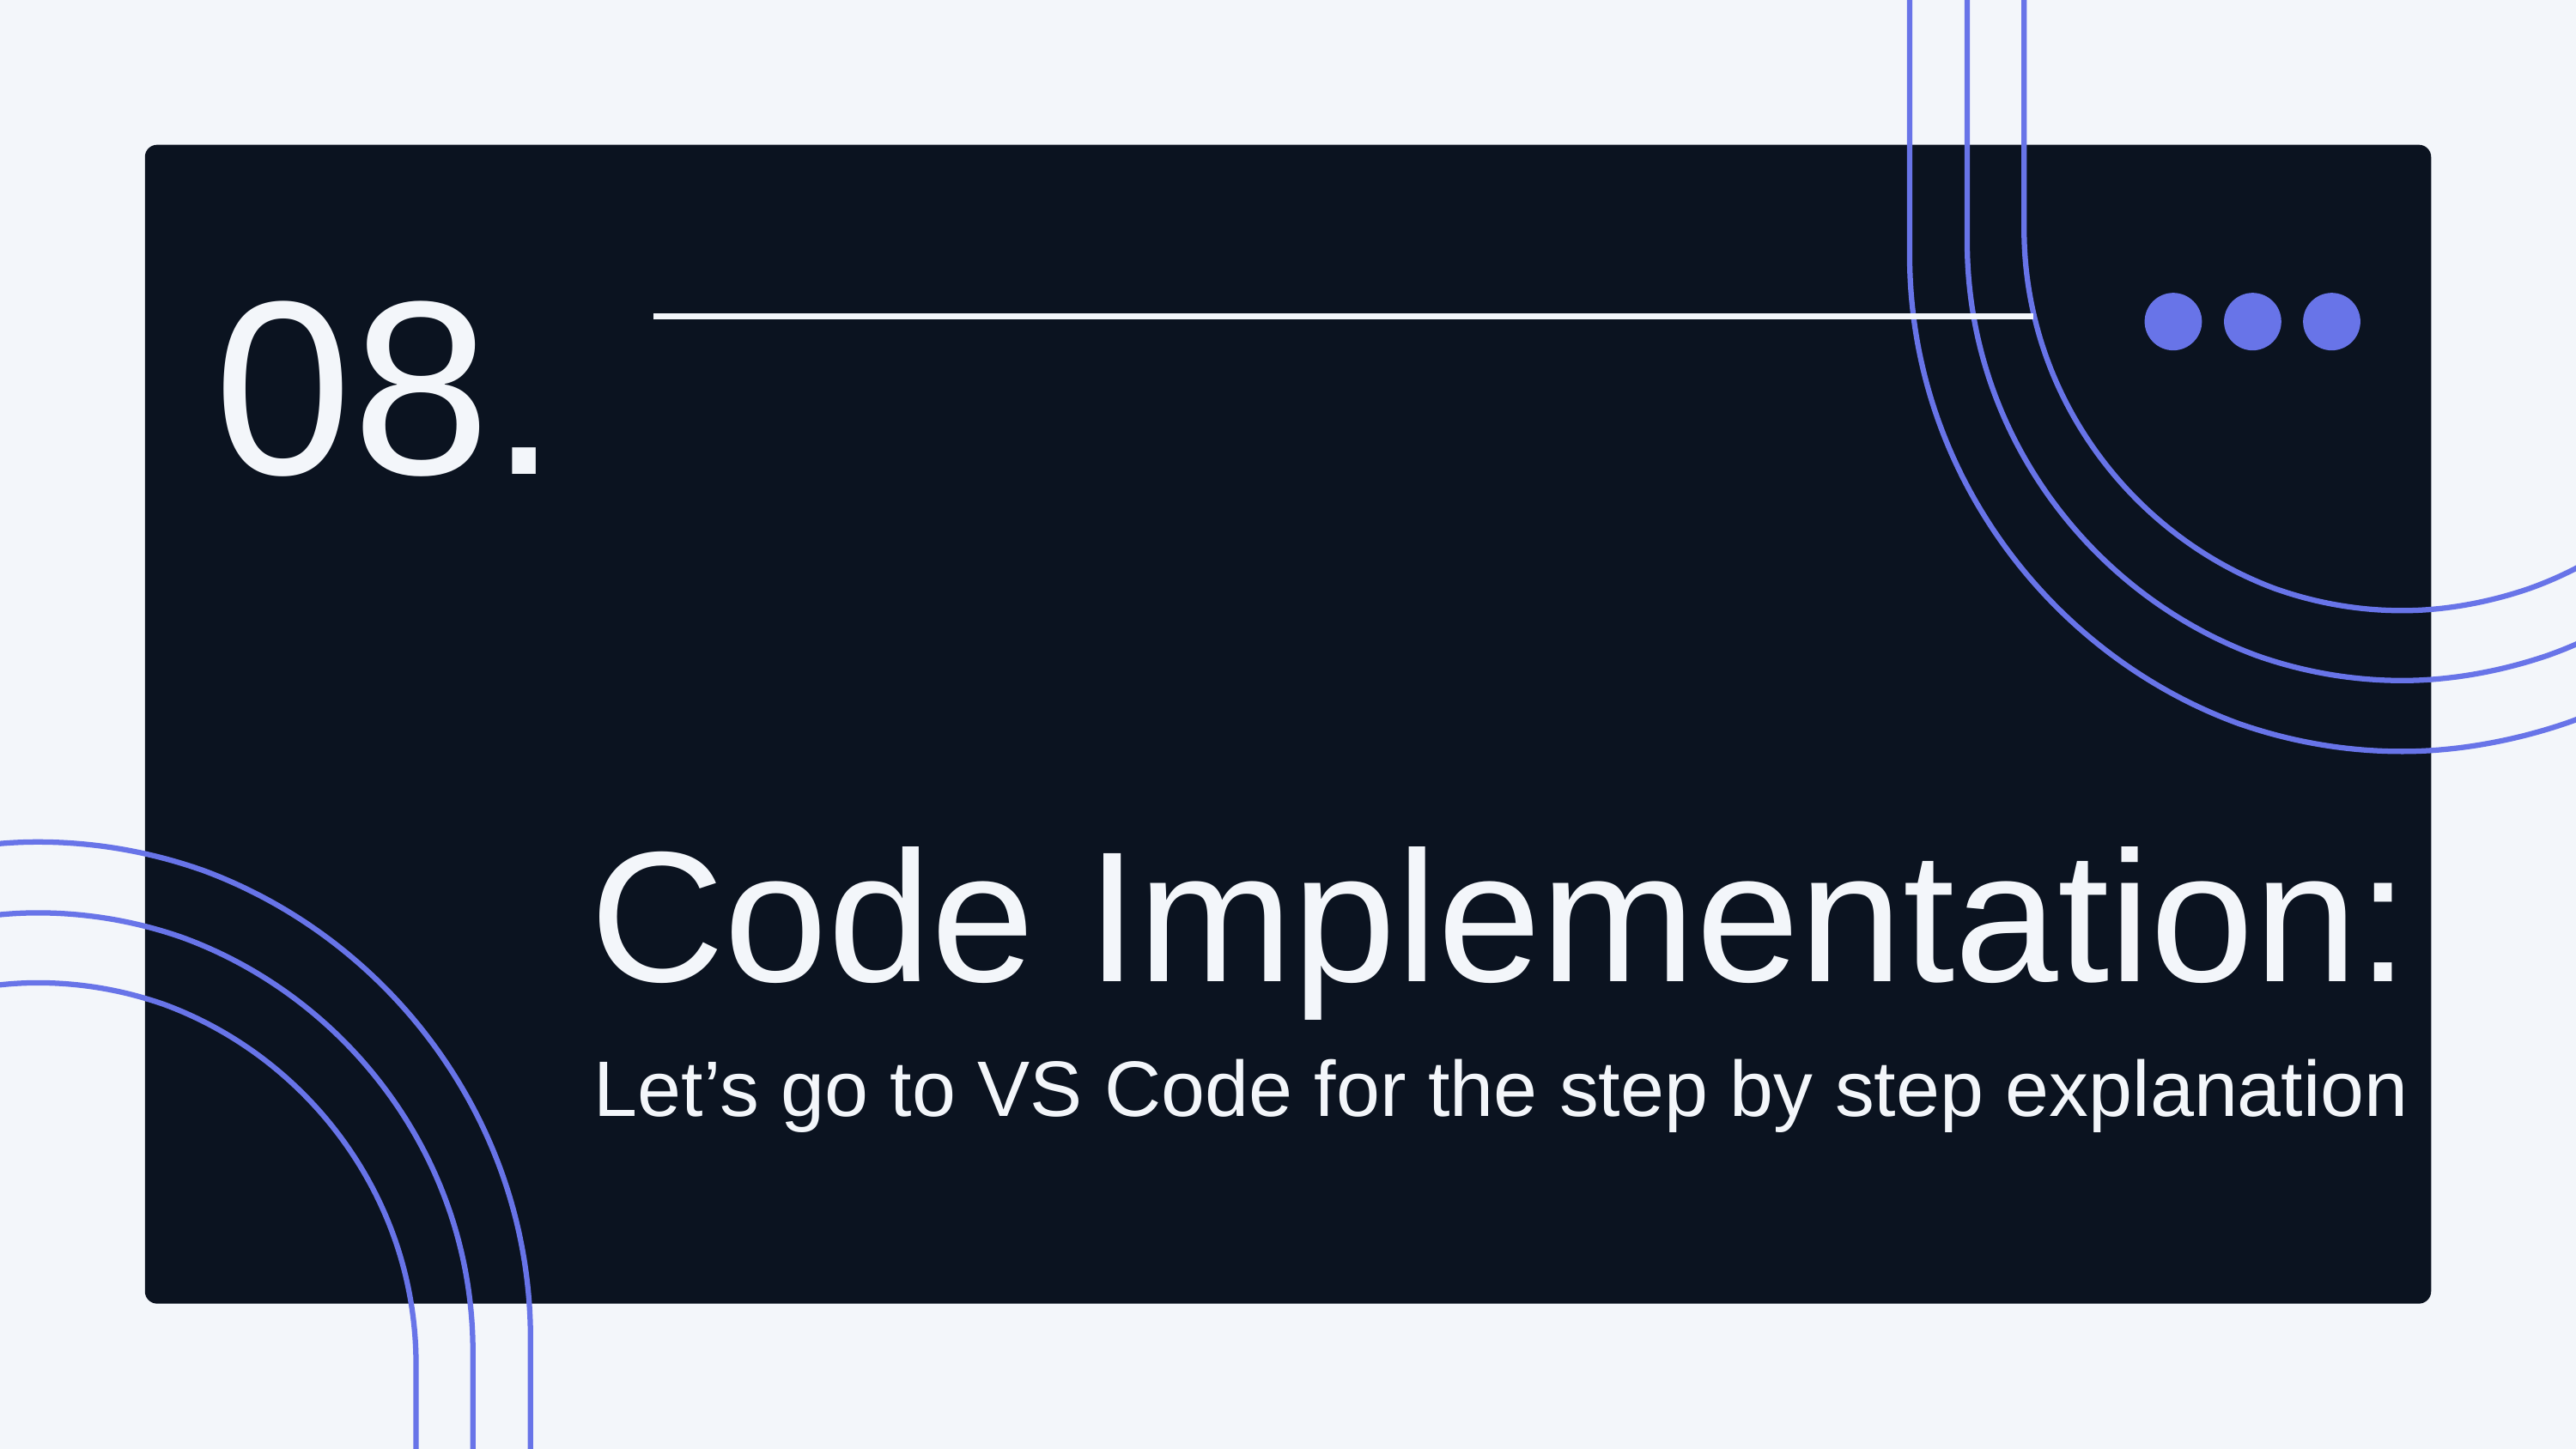

08.

Code Implementation:
Let’s go to VS Code for the step by step explanation